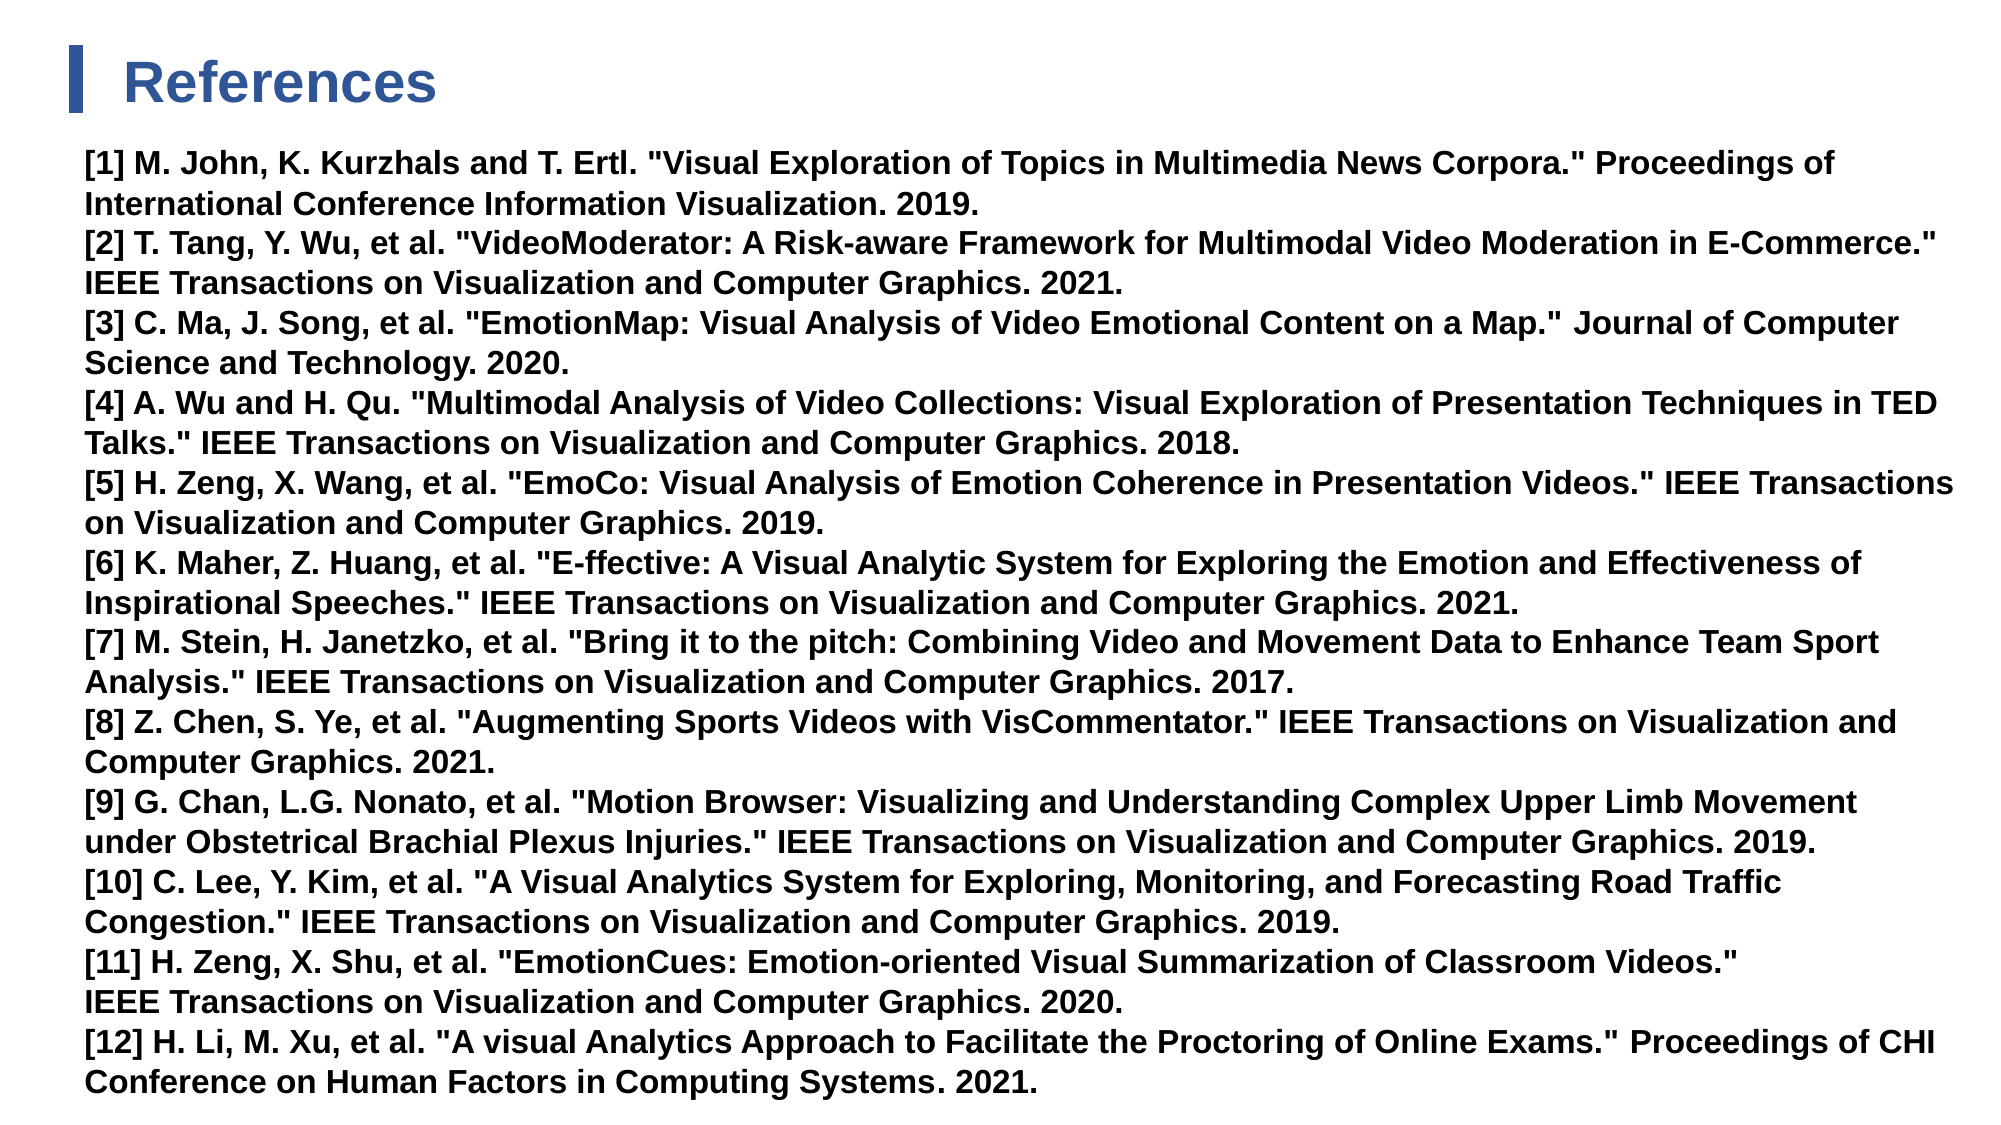

References

[1] M. John, K. Kurzhals and T. Ertl. "Visual Exploration of Topics in Multimedia News Corpora." Proceedings of International Conference Information Visualization. 2019.
[2] T. Tang, Y. Wu, et al. "VideoModerator: A Risk-aware Framework for Multimodal Video Moderation in E-Commerce." IEEE Transactions on Visualization and Computer Graphics. 2021.
[3] C. Ma, J. Song, et al. "EmotionMap: Visual Analysis of Video Emotional Content on a Map." Journal of Computer Science and Technology. 2020.
[4] A. Wu and H. Qu. "Multimodal Analysis of Video Collections: Visual Exploration of Presentation Techniques in TED Talks." IEEE Transactions on Visualization and Computer Graphics. 2018.
[5] H. Zeng, X. Wang, et al. "EmoCo: Visual Analysis of Emotion Coherence in Presentation Videos." IEEE Transactions on Visualization and Computer Graphics. 2019.
[6] K. Maher, Z. Huang, et al. "E-ffective: A Visual Analytic System for Exploring the Emotion and Effectiveness of Inspirational Speeches." IEEE Transactions on Visualization and Computer Graphics. 2021.
[7] M. Stein, H. Janetzko, et al. "Bring it to the pitch: Combining Video and Movement Data to Enhance Team Sport Analysis." IEEE Transactions on Visualization and Computer Graphics. 2017.
[8] Z. Chen, S. Ye, et al. "Augmenting Sports Videos with VisCommentator." IEEE Transactions on Visualization and Computer Graphics. 2021.
[9] G. Chan, L.G. Nonato, et al. "Motion Browser: Visualizing and Understanding Complex Upper Limb Movement under Obstetrical Brachial Plexus Injuries." IEEE Transactions on Visualization and Computer Graphics. 2019.
[10] C. Lee, Y. Kim, et al. "A Visual Analytics System for Exploring, Monitoring, and Forecasting Road Traffic Congestion." IEEE Transactions on Visualization and Computer Graphics. 2019.
[11] H. Zeng, X. Shu, et al. "EmotionCues: Emotion-oriented Visual Summarization of Classroom Videos."
IEEE Transactions on Visualization and Computer Graphics. 2020.
[12] H. Li, M. Xu, et al. "A visual Analytics Approach to Facilitate the Proctoring of Online Exams." Proceedings of CHI Conference on Human Factors in Computing Systems. 2021.